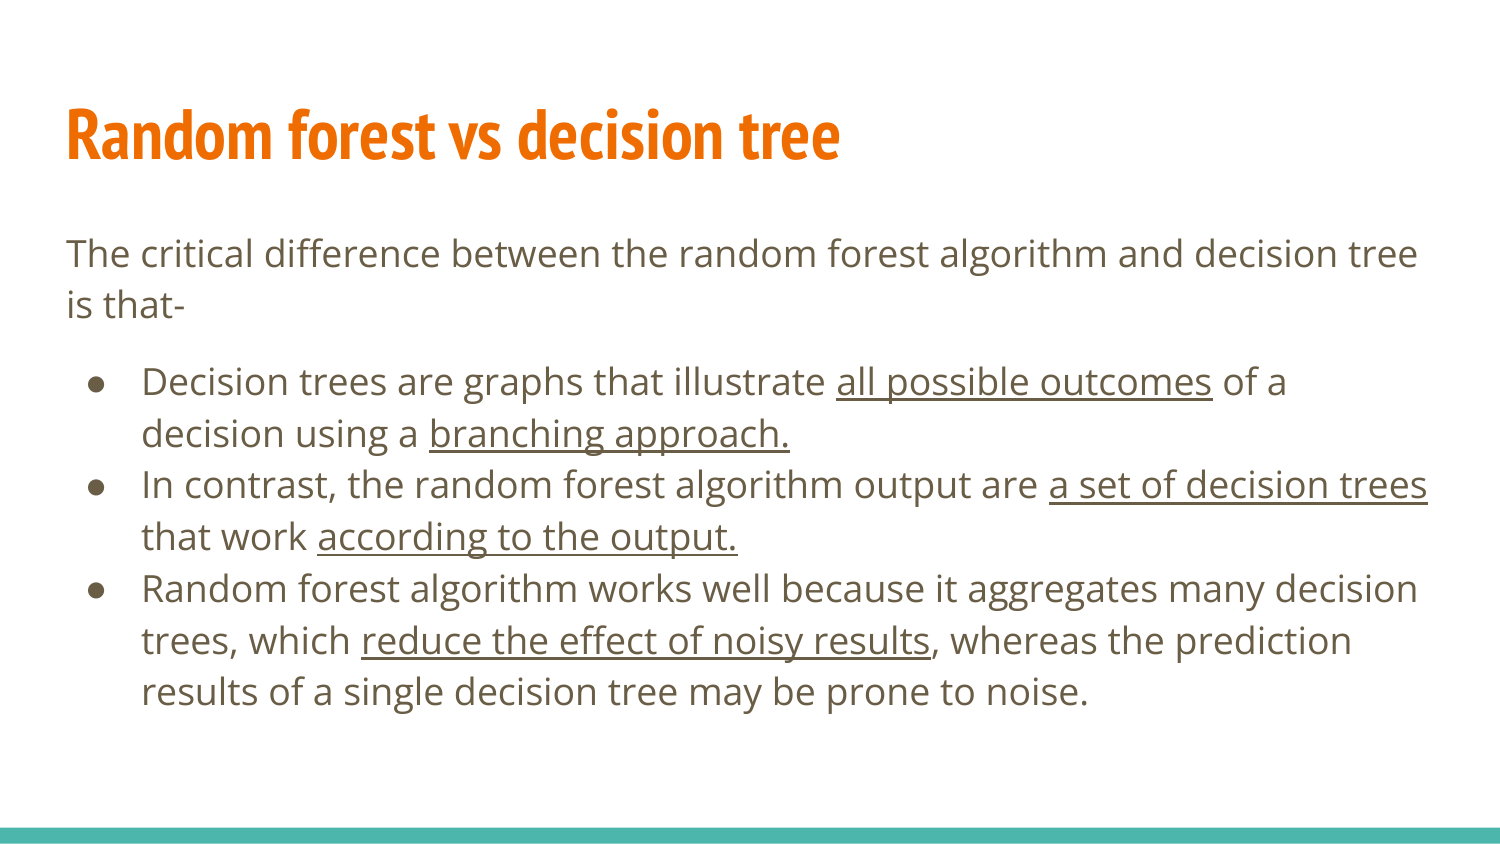

# Random forest vs decision tree
The critical difference between the random forest algorithm and decision tree is that-
Decision trees are graphs that illustrate all possible outcomes of a decision using a branching approach.
In contrast, the random forest algorithm output are a set of decision trees that work according to the output.
Random forest algorithm works well because it aggregates many decision trees, which reduce the effect of noisy results, whereas the prediction results of a single decision tree may be prone to noise.